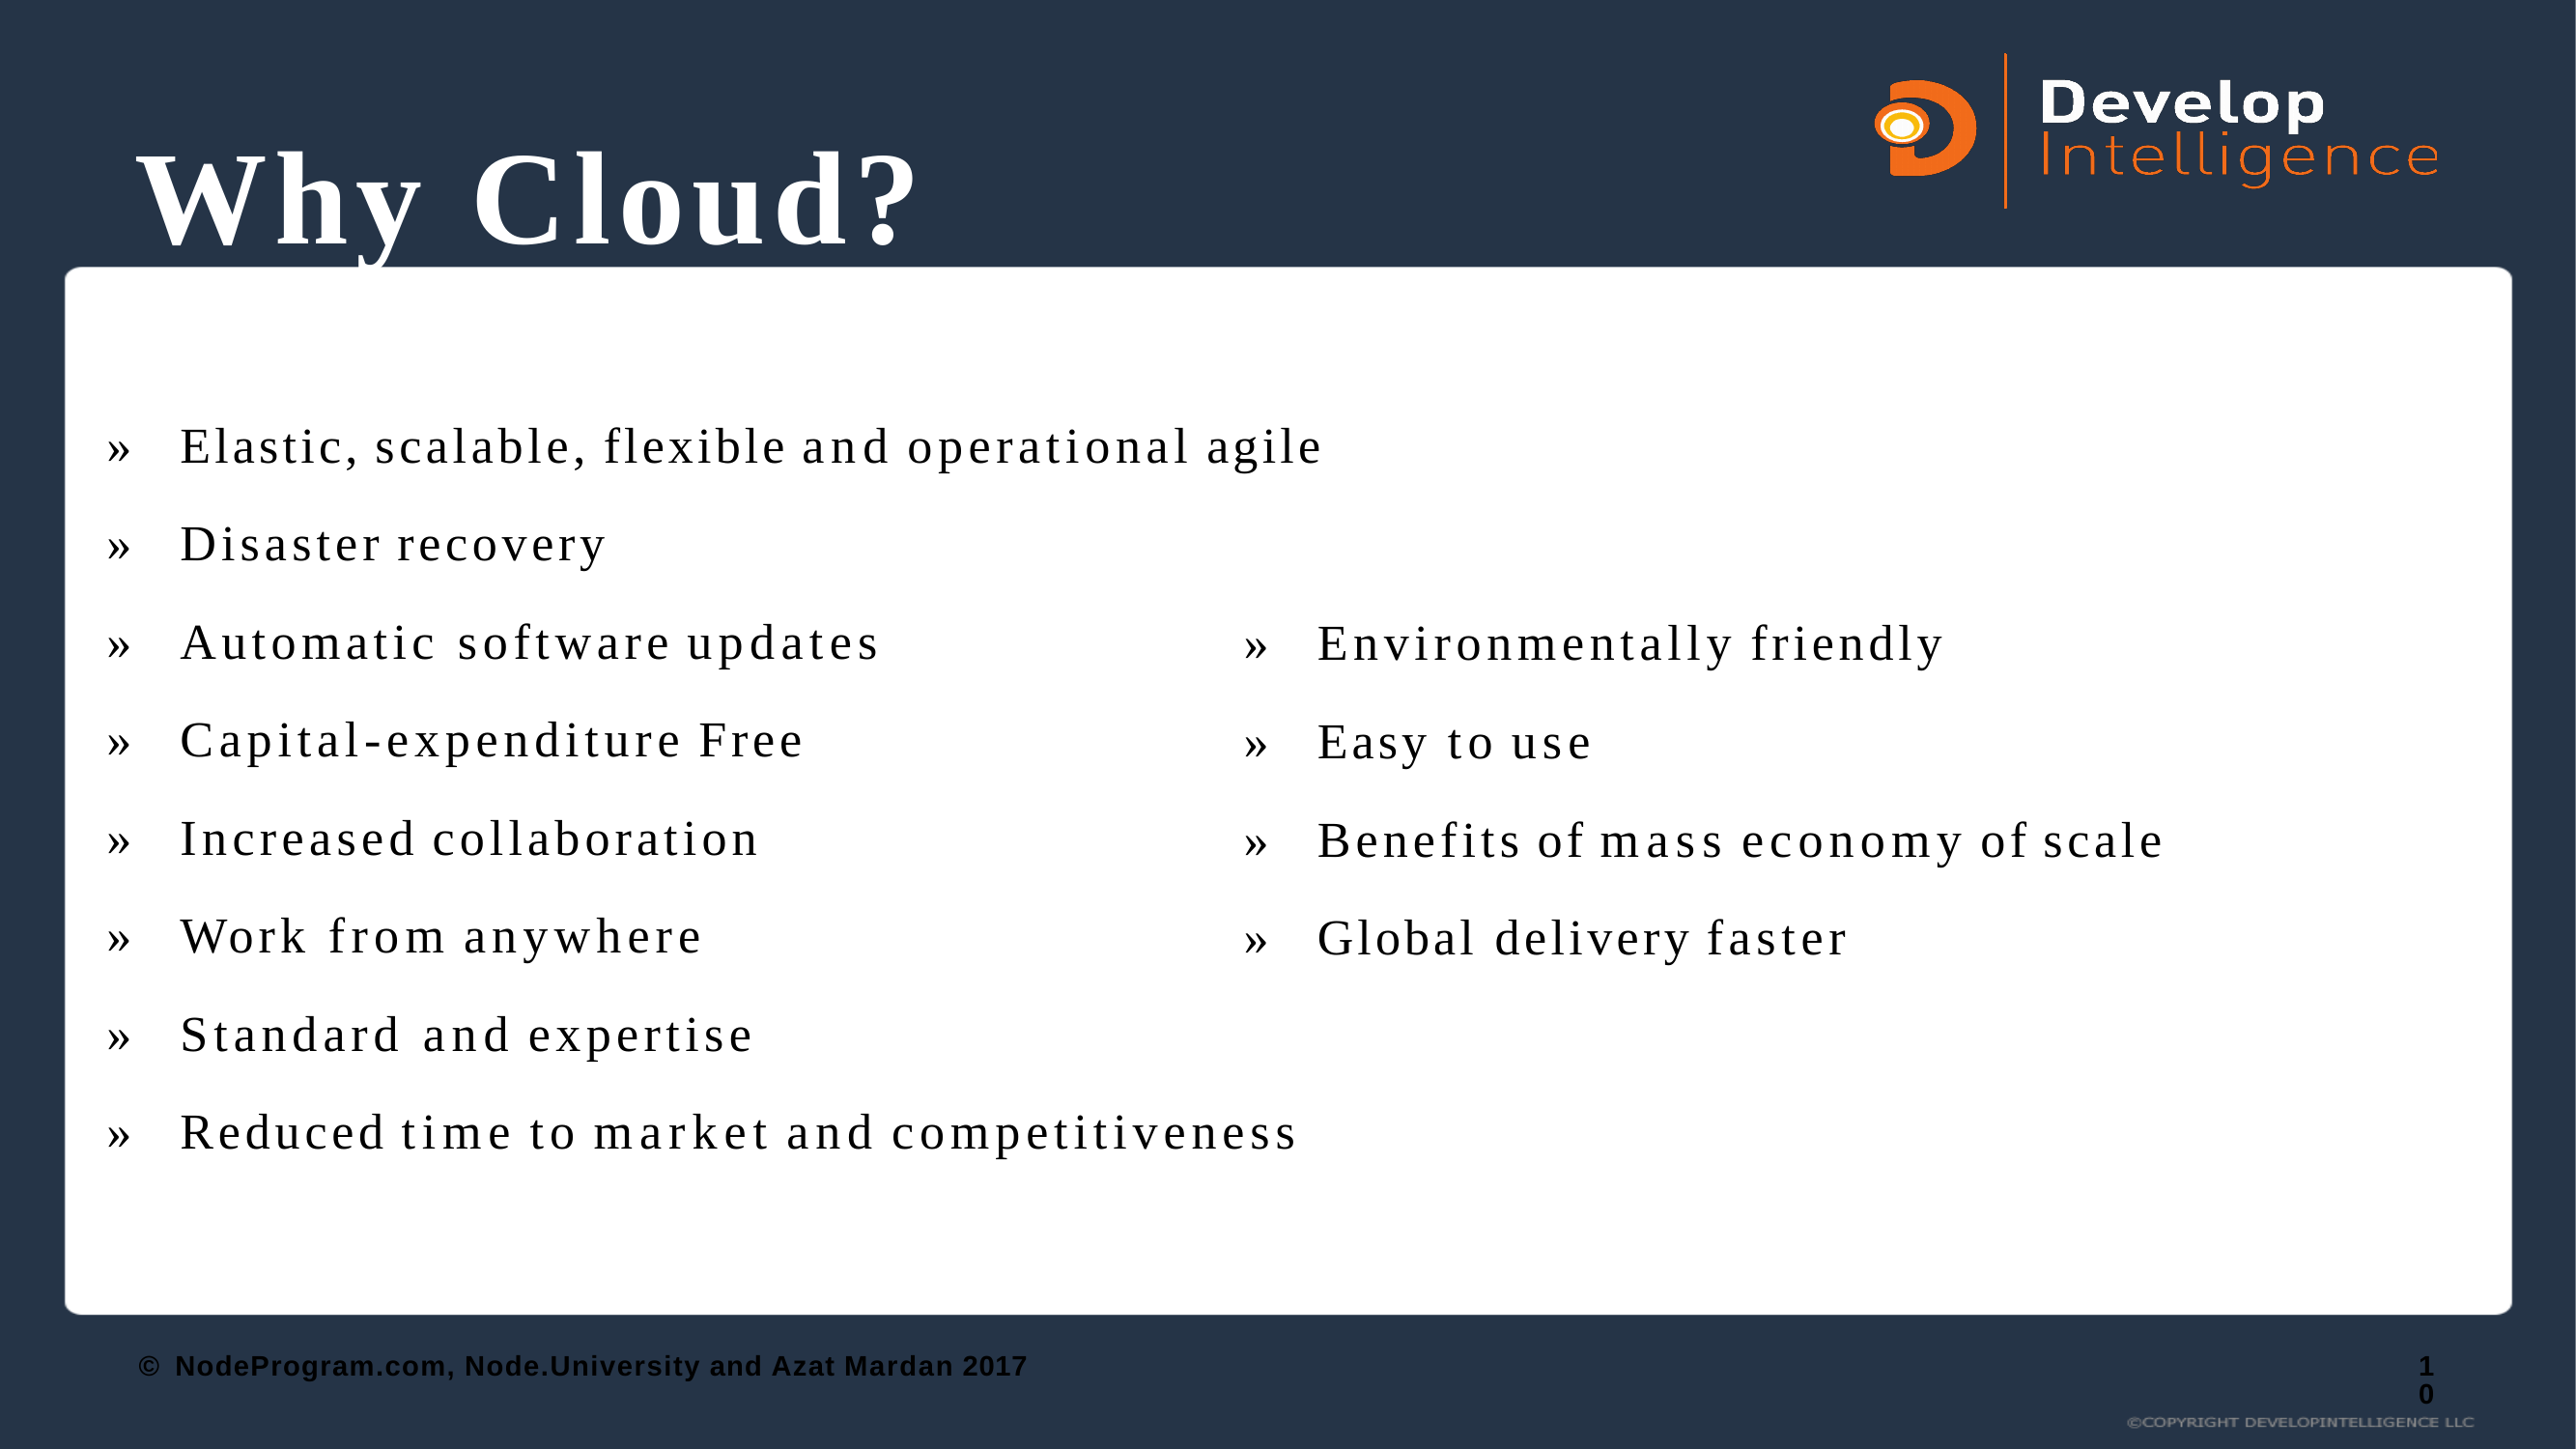

Why Cloud?
»	Elastic, scalable, flexible and operational agile
»	Disaster recovery
»	Automatic software updates
»	Capital-expenditure Free
»	Increased collaboration
»	Work from anywhere
»	Standard and expertise
»	Reduced time to market and competitiveness
»	Environmentally friendly
»	Easy to use
»	Benefits of mass economy of scale
»	Global delivery faster
© NodeProgram.com, Node.University and Azat Mardan 2017
10